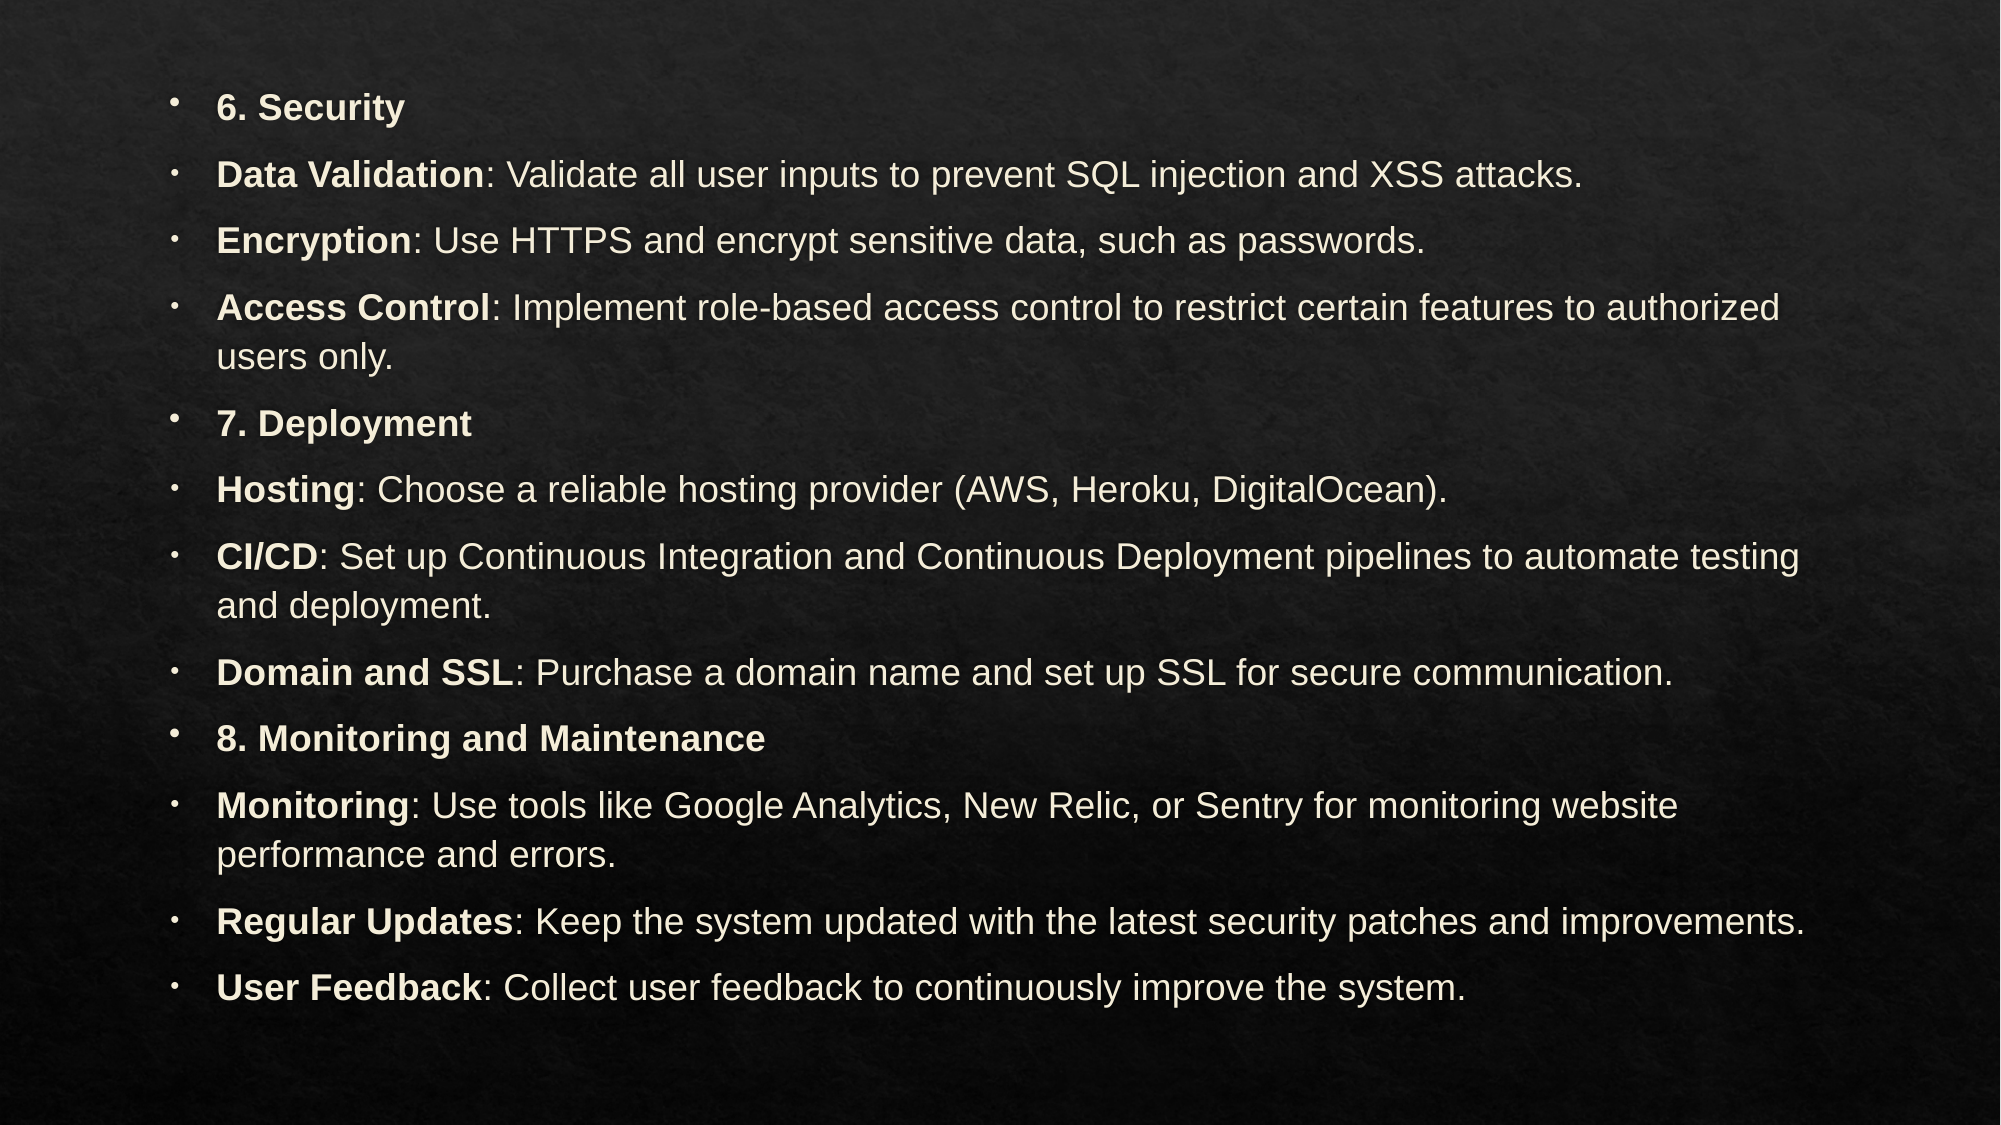

6. Security
Data Validation: Validate all user inputs to prevent SQL injection and XSS attacks.
Encryption: Use HTTPS and encrypt sensitive data, such as passwords.
Access Control: Implement role-based access control to restrict certain features to authorized users only.
7. Deployment
Hosting: Choose a reliable hosting provider (AWS, Heroku, DigitalOcean).
CI/CD: Set up Continuous Integration and Continuous Deployment pipelines to automate testing and deployment.
Domain and SSL: Purchase a domain name and set up SSL for secure communication.
8. Monitoring and Maintenance
Monitoring: Use tools like Google Analytics, New Relic, or Sentry for monitoring website performance and errors.
Regular Updates: Keep the system updated with the latest security patches and improvements.
User Feedback: Collect user feedback to continuously improve the system.